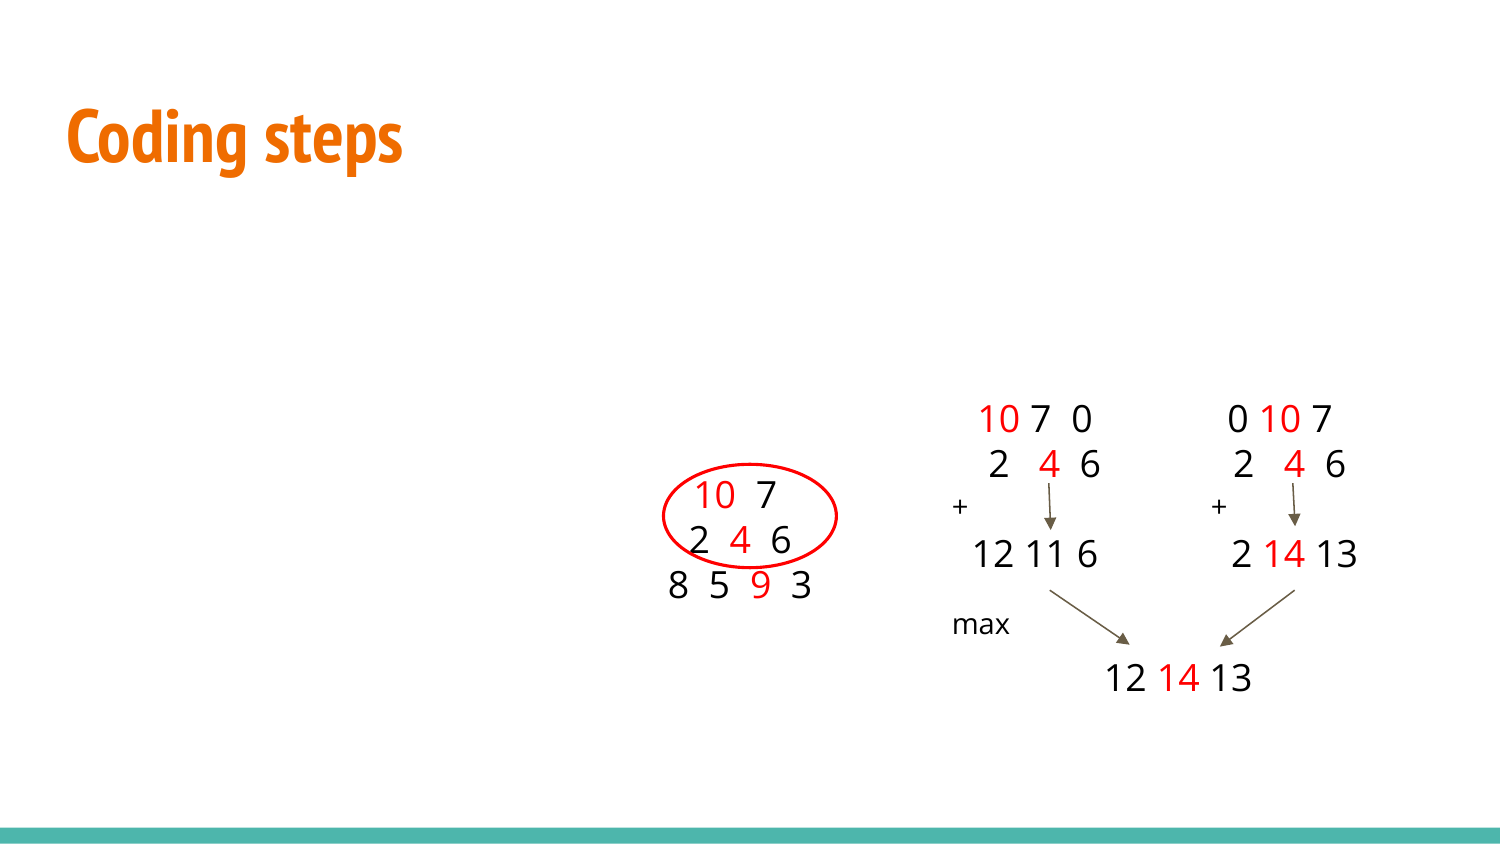

# Coding steps

10  7
2  4  6
8  5  9  3
10 7  0
2   4  6

12 11 6

0 10 7
2   4  6

2 14 13

+
+
max
12 14 13